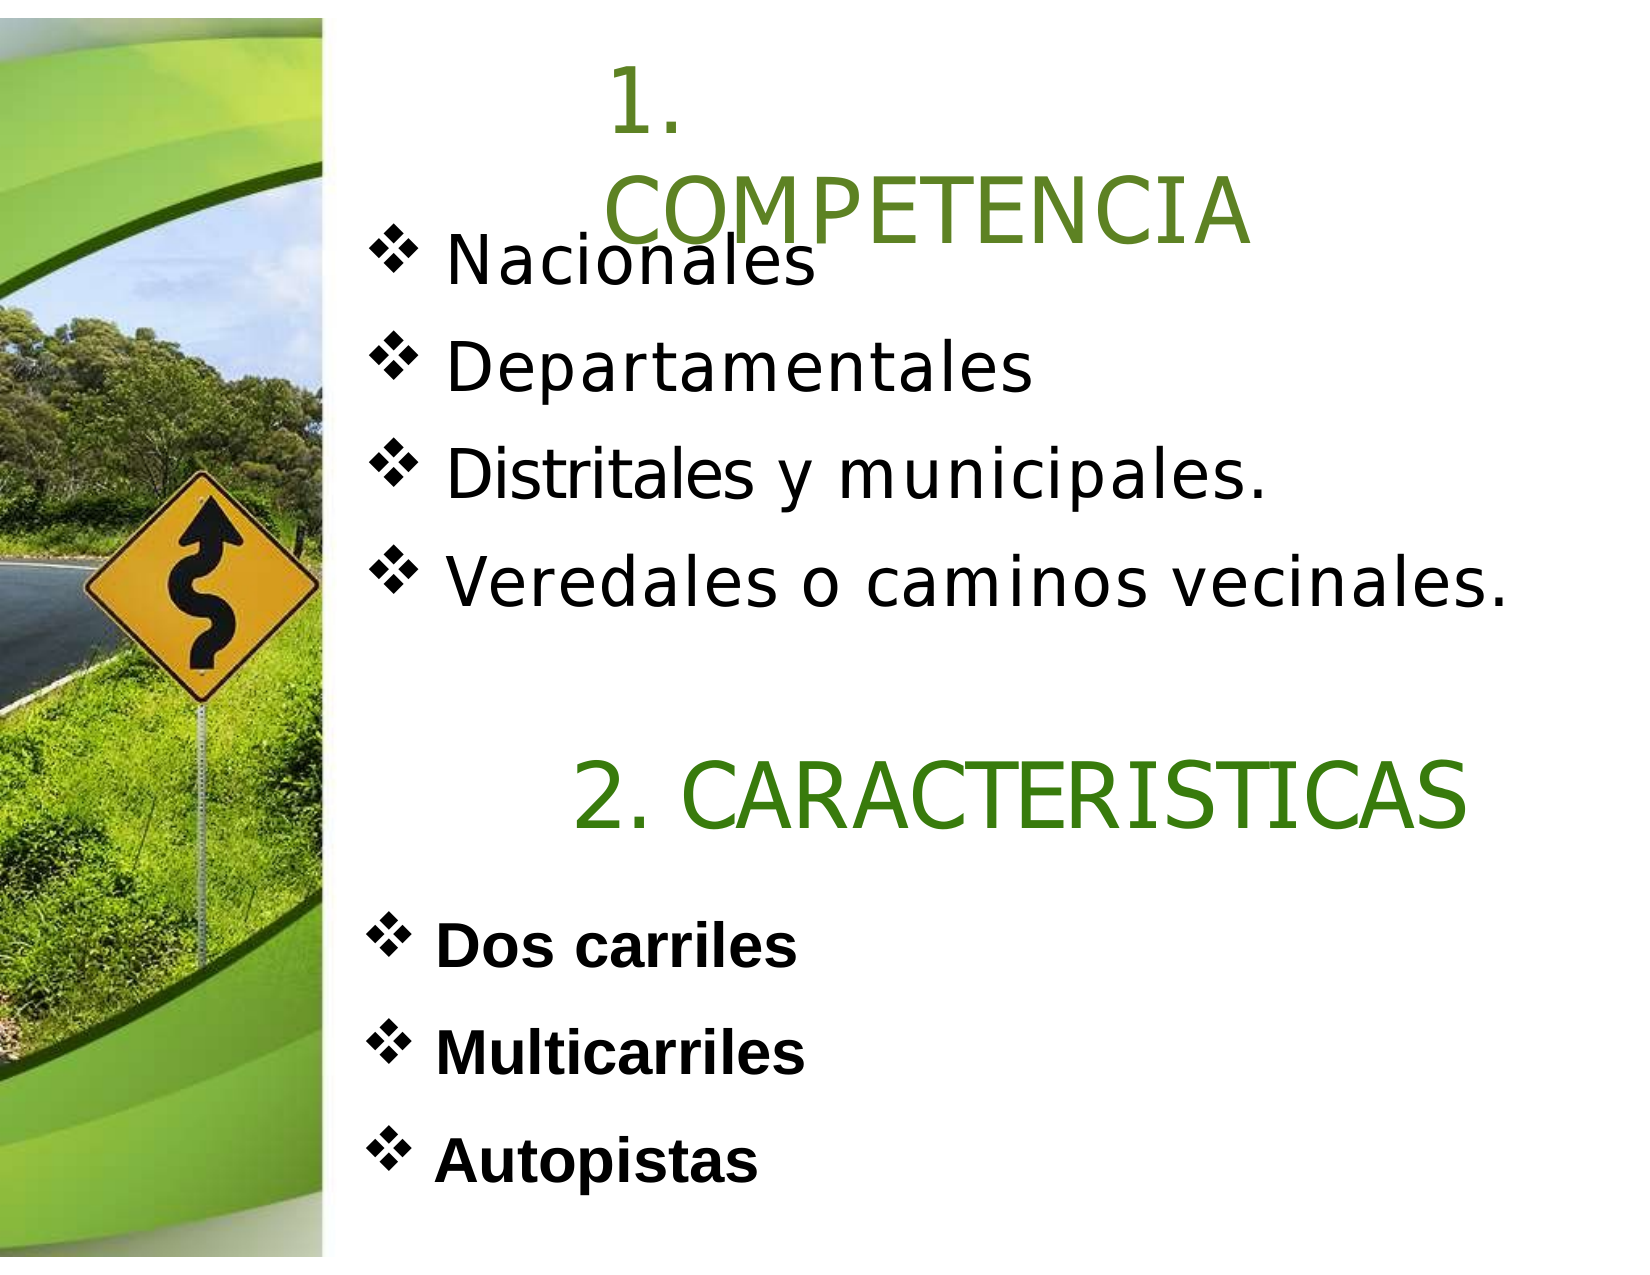

# 1. COMPETENCIA
Nacionales
Departamentales
Distritales y municipales.
Veredales o caminos vecinales.

2. CARACTERISTICAS
Dos carriles
Multicarriles
Autopistas